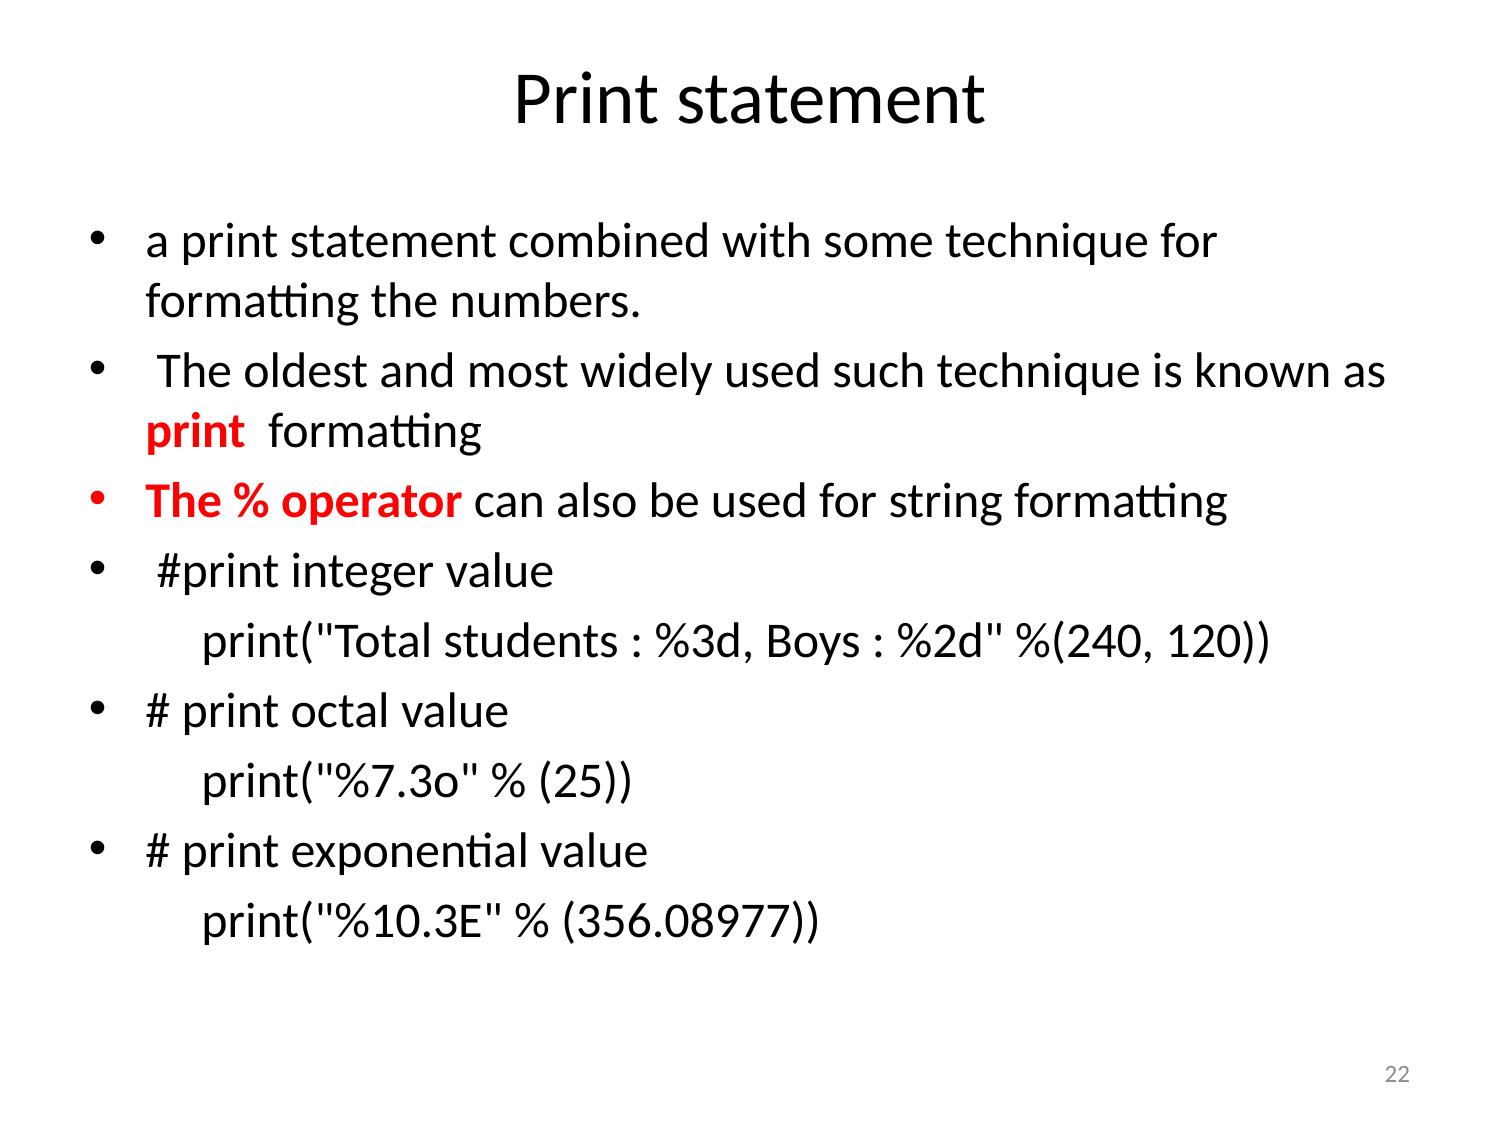

# Print statement
a print statement combined with some technique for formatting the numbers.
 The oldest and most widely used such technique is known as print  formatting
The % operator can also be used for string formatting
 #print integer value
          print("Total students : %3d, Boys : %2d" %(240, 120))
# print octal value
          print("%7.3o" % (25))
# print exponential value
          print("%10.3E" % (356.08977))

22